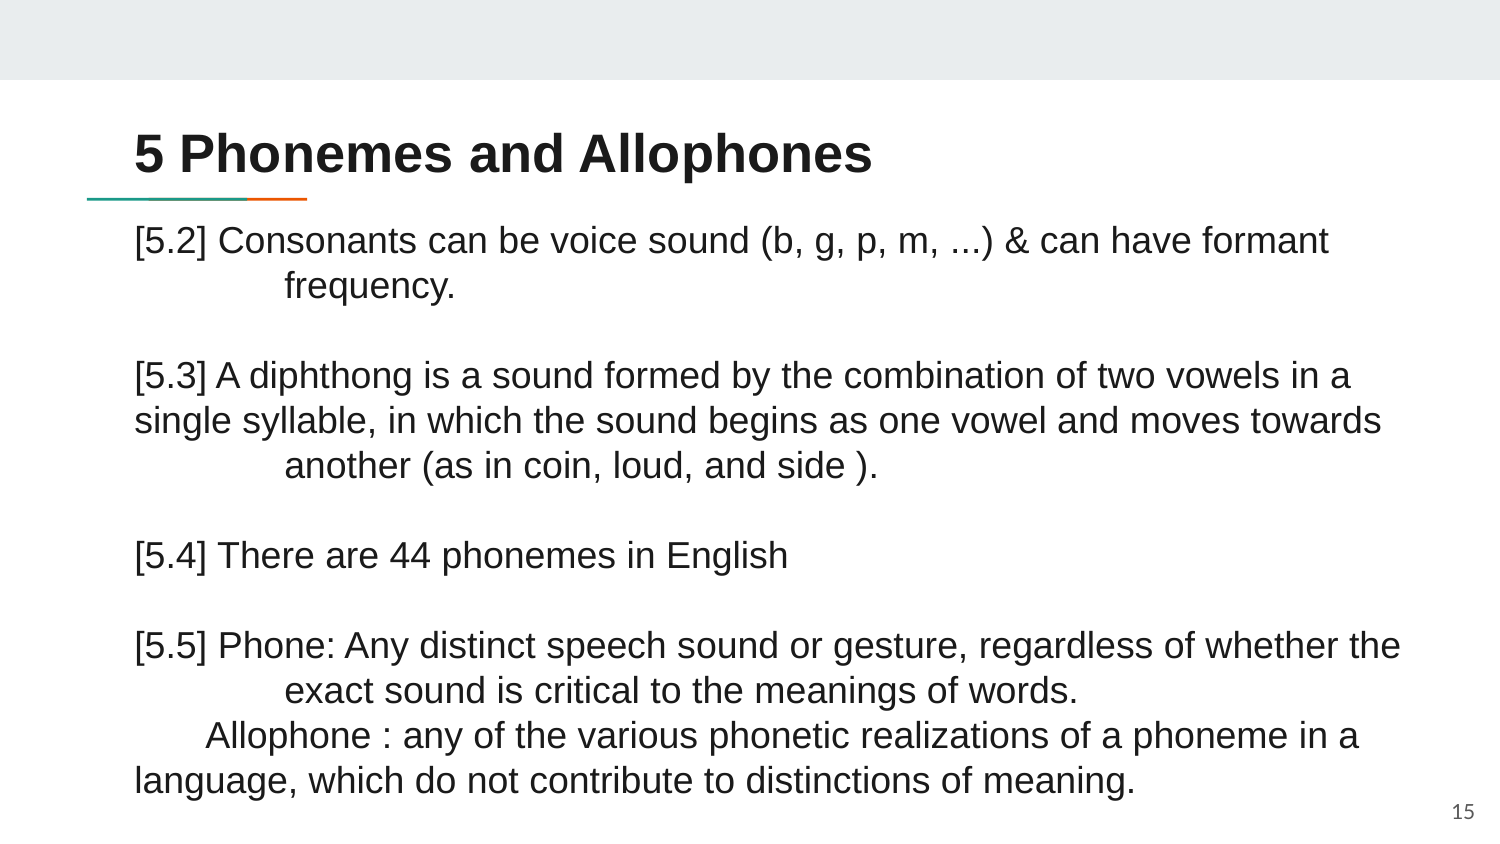

# 5 Phonemes and Allophones
[5.2] Consonants can be voice sound (b, g, p, m, ...) & can have formant
	frequency.
[5.3] A diphthong is a sound formed by the combination of two vowels in a single syllable, in which the sound begins as one vowel and moves towards
	another (as in coin, loud, and side ).
[5.4] There are 44 phonemes in English
[5.5] Phone: Any distinct speech sound or gesture, regardless of whether the 	exact sound is critical to the meanings of words.
       Allophone : any of the various phonetic realizations of a phoneme in a language, which do not contribute to distinctions of meaning.
15